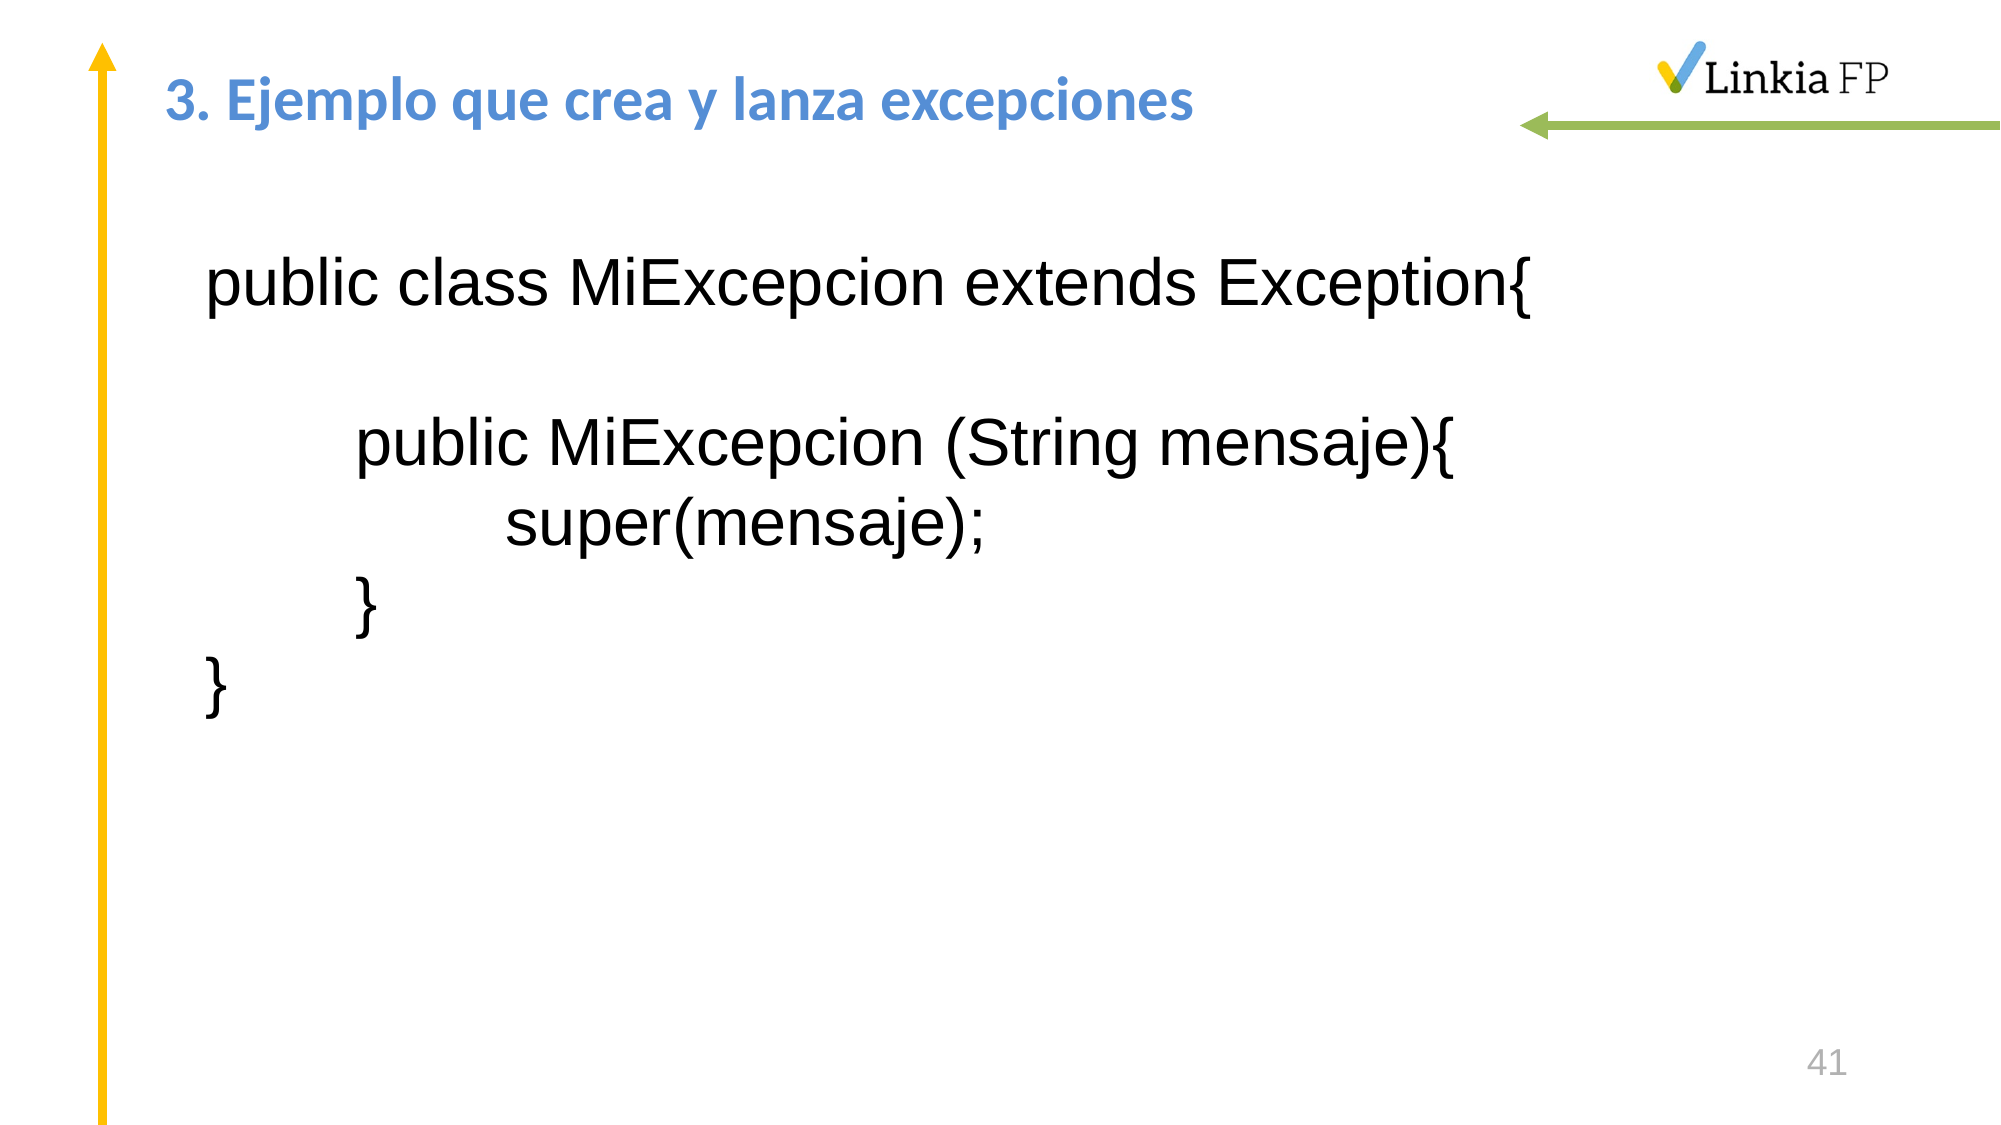

# 3. Ejemplo que crea y lanza excepciones
public class MiExcepcion extends Exception{

	public MiExcepcion (String mensaje){
		super(mensaje);
	}
}
41